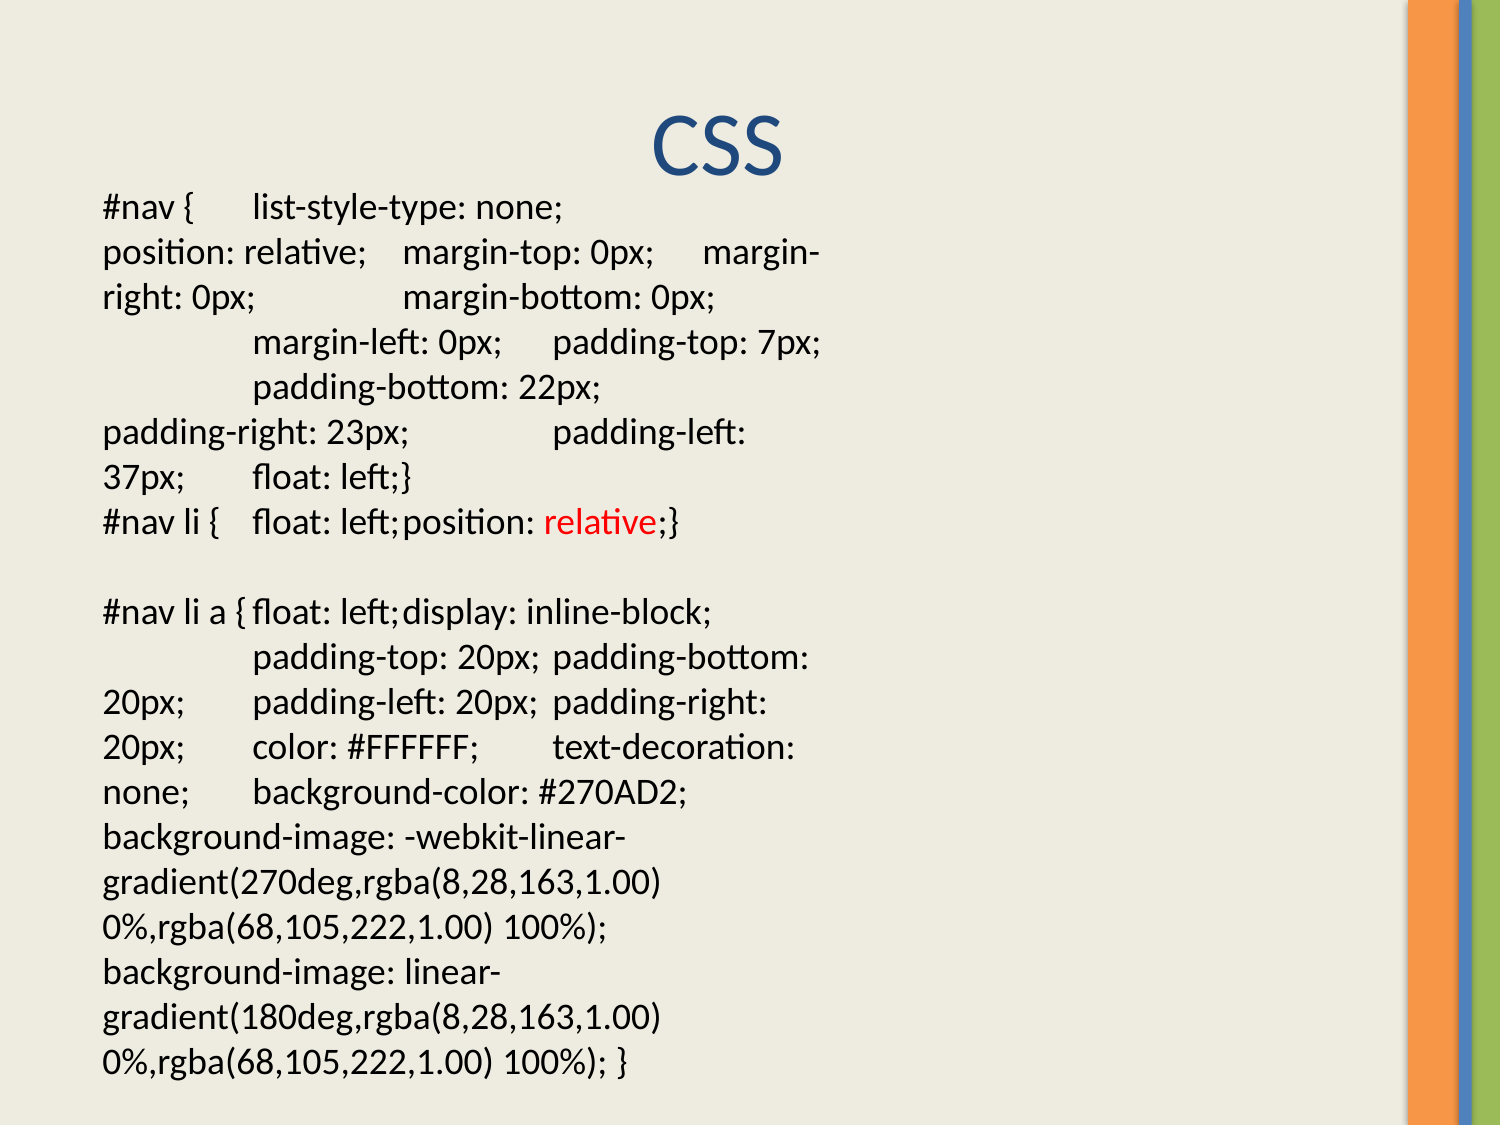

# CSS
#nav {	list-style-type: none;	position: relative;	margin-top: 0px;	margin-right: 0px;	margin-bottom: 0px;	margin-left: 0px;	padding-top: 7px;	padding-bottom: 22px;	padding-right: 23px;	padding-left: 37px;	float: left;}
#nav li {	float: left;	position: relative;}

#nav li a {	float: left;	display: inline-block;	padding-top: 20px;	padding-bottom: 20px;	padding-left: 20px;	padding-right: 20px;	color: #FFFFFF;	text-decoration: none;	background-color: #270AD2;	background-image: -webkit-linear-gradient(270deg,rgba(8,28,163,1.00) 0%,rgba(68,105,222,1.00) 100%);	background-image: linear-gradient(180deg,rgba(8,28,163,1.00) 0%,rgba(68,105,222,1.00) 100%); }